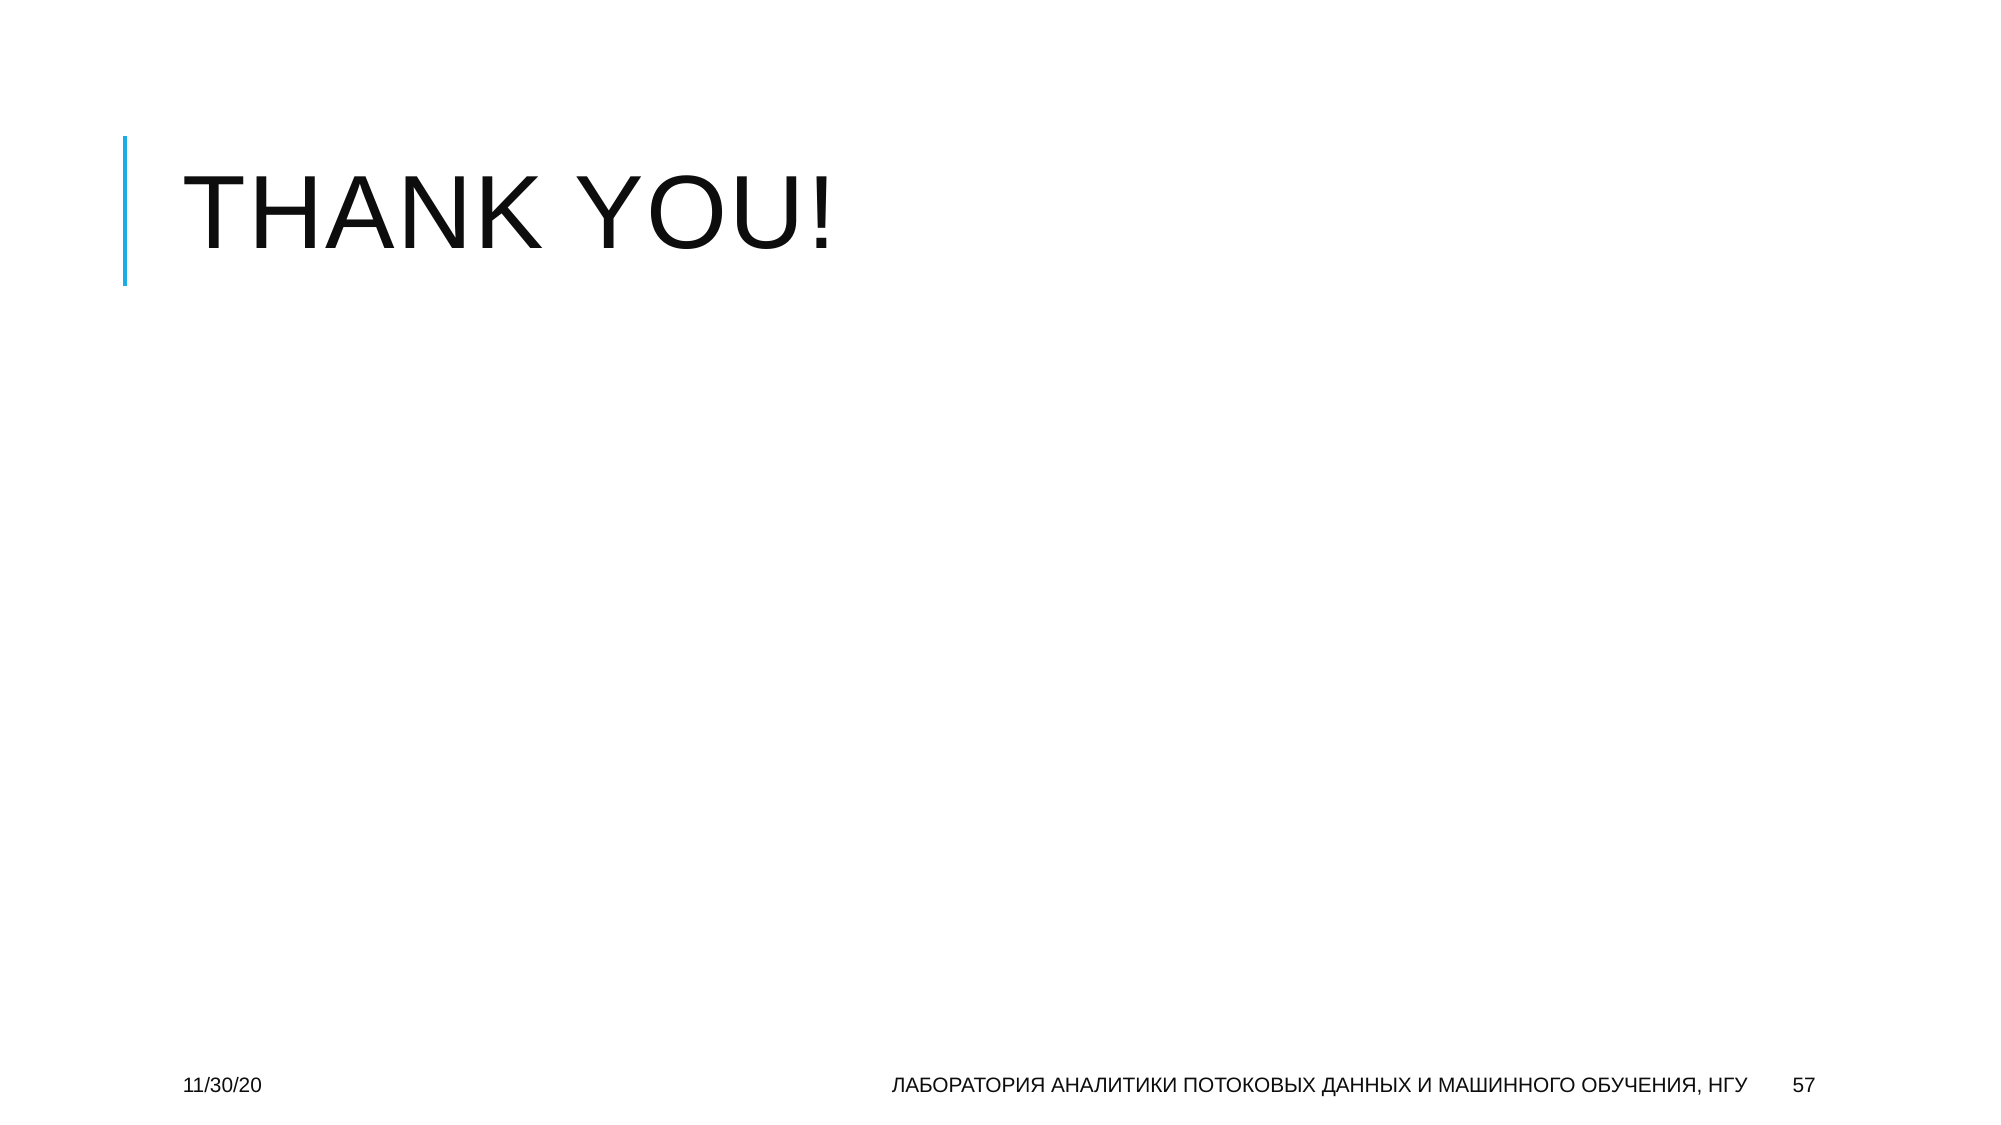

# Thank you!
11/30/20
Лаборатория аналитики потоковых данных и машинного обучения, НГУ
57